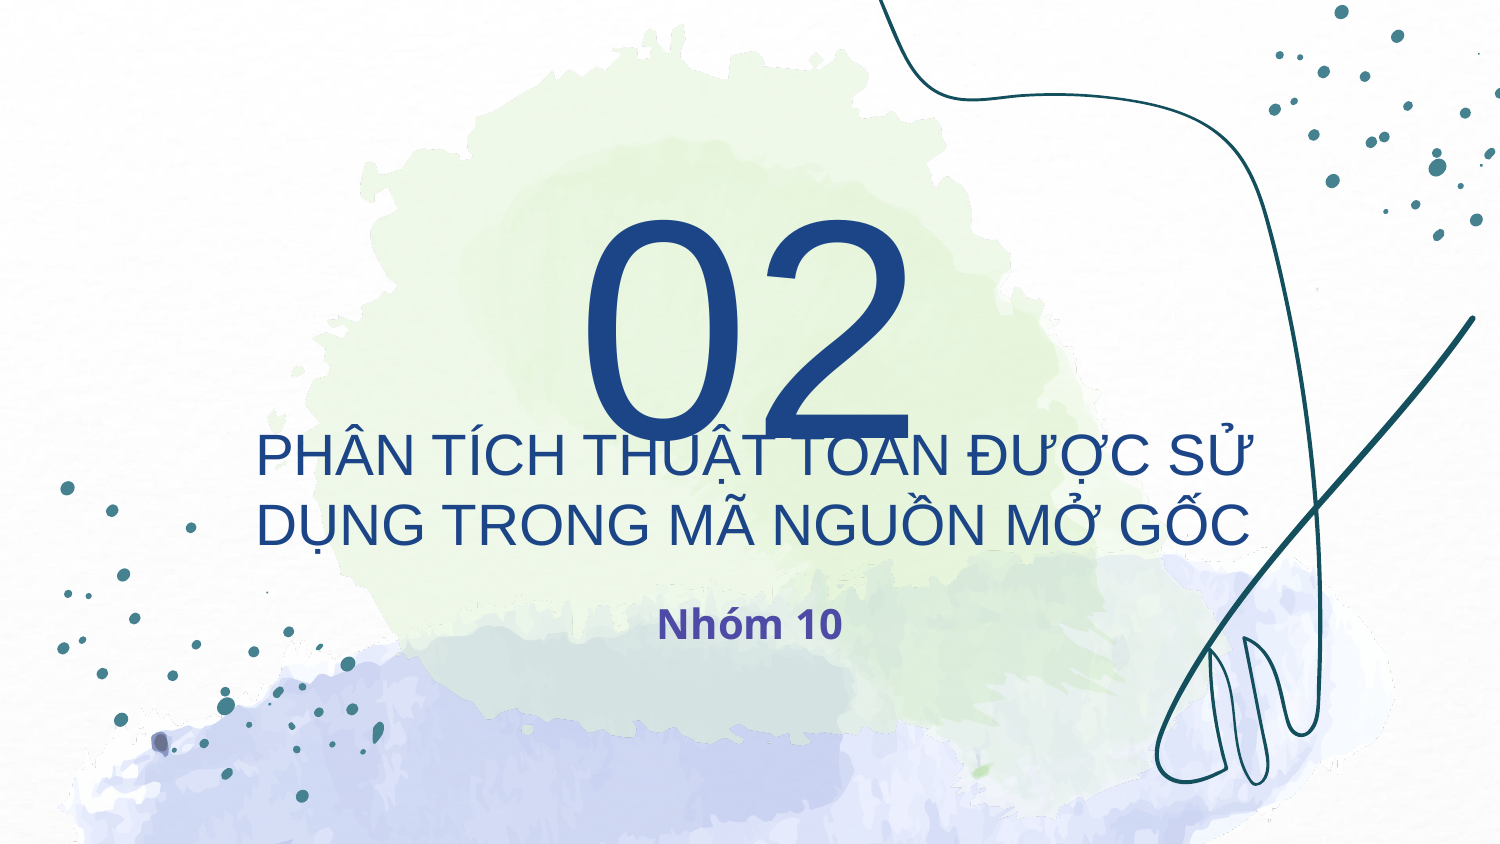

02
# PHÂN TÍCH THUẬT TOÁN ĐƯỢC SỬ DỤNG TRONG MÃ NGUỒN MỞ GỐC
Nhóm 10